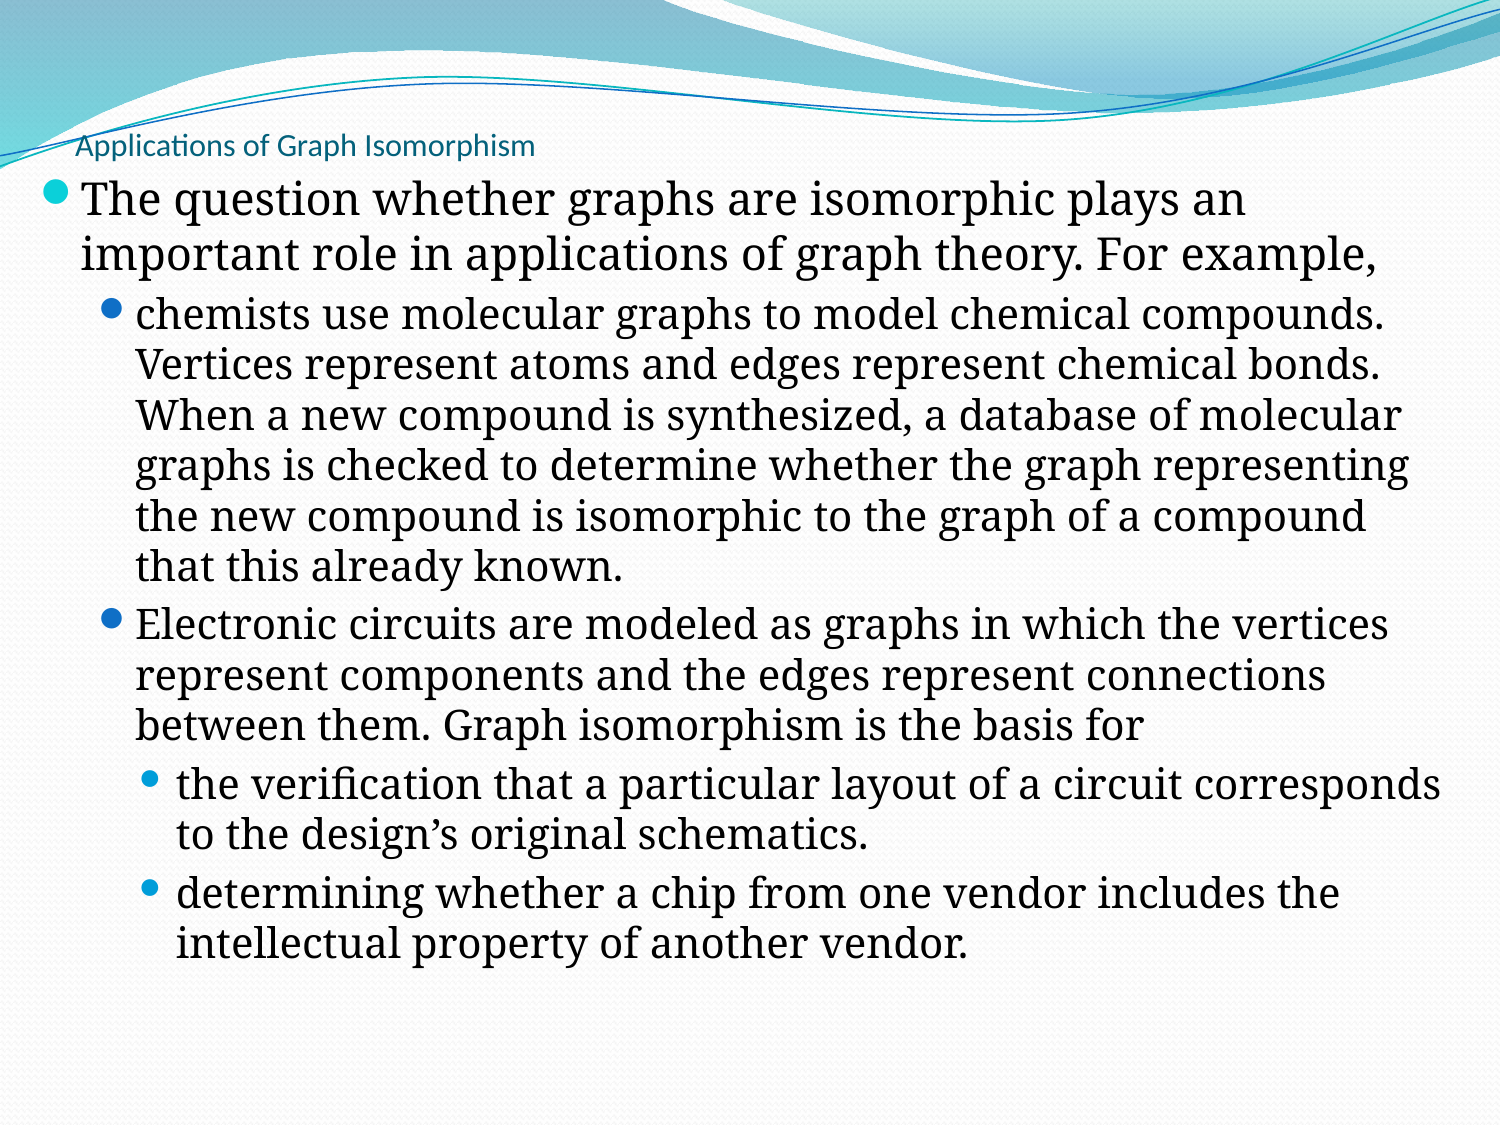

# Applications of Graph Isomorphism
The question whether graphs are isomorphic plays an important role in applications of graph theory. For example,
chemists use molecular graphs to model chemical compounds. Vertices represent atoms and edges represent chemical bonds. When a new compound is synthesized, a database of molecular graphs is checked to determine whether the graph representing the new compound is isomorphic to the graph of a compound that this already known.
Electronic circuits are modeled as graphs in which the vertices represent components and the edges represent connections between them. Graph isomorphism is the basis for
the verification that a particular layout of a circuit corresponds to the design’s original schematics.
determining whether a chip from one vendor includes the intellectual property of another vendor.